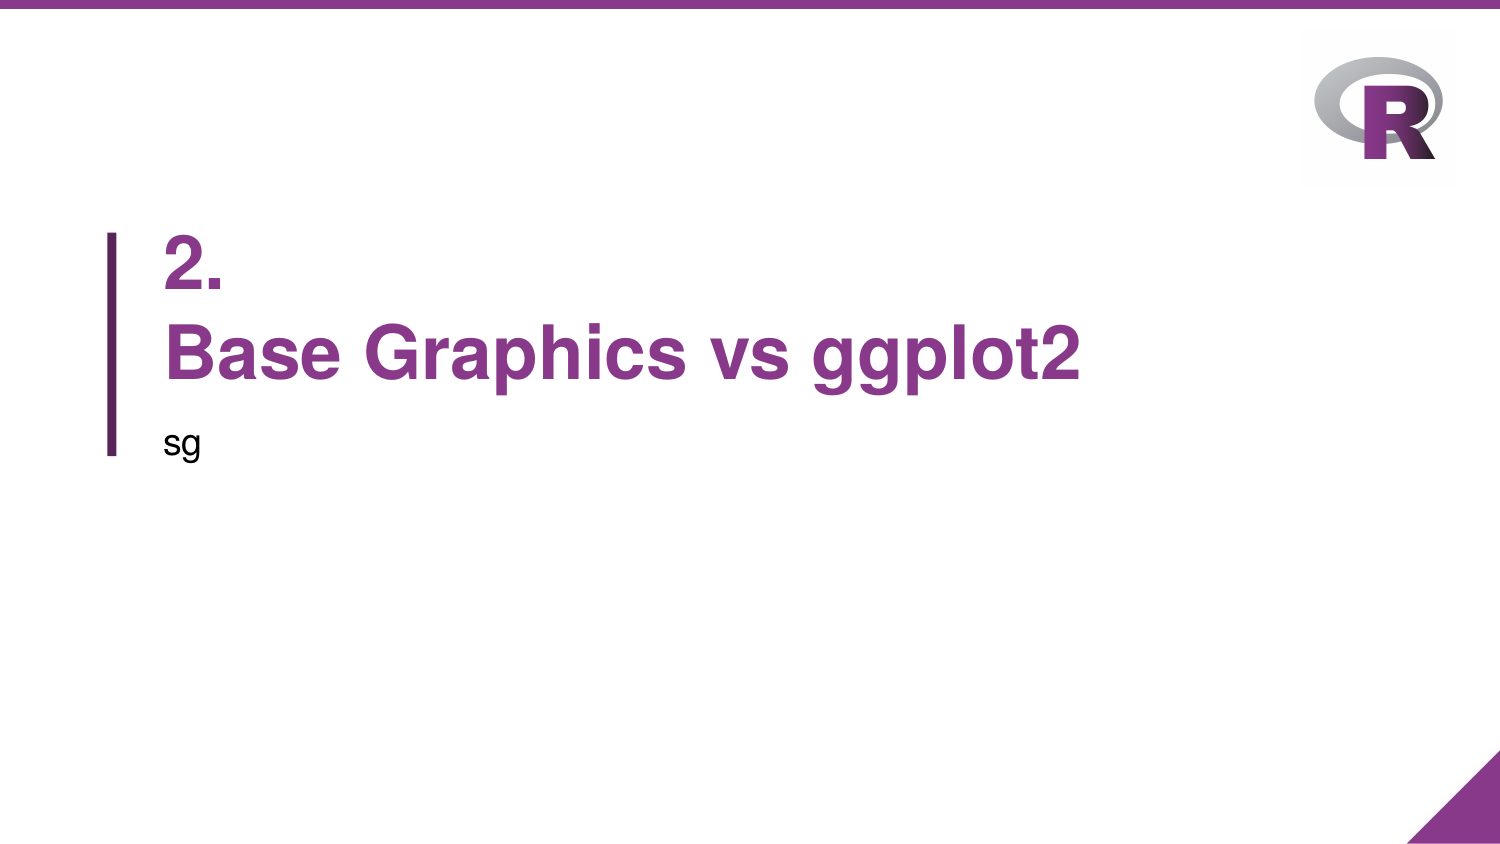

# 2.
Base Graphics vs ggplot2
sg